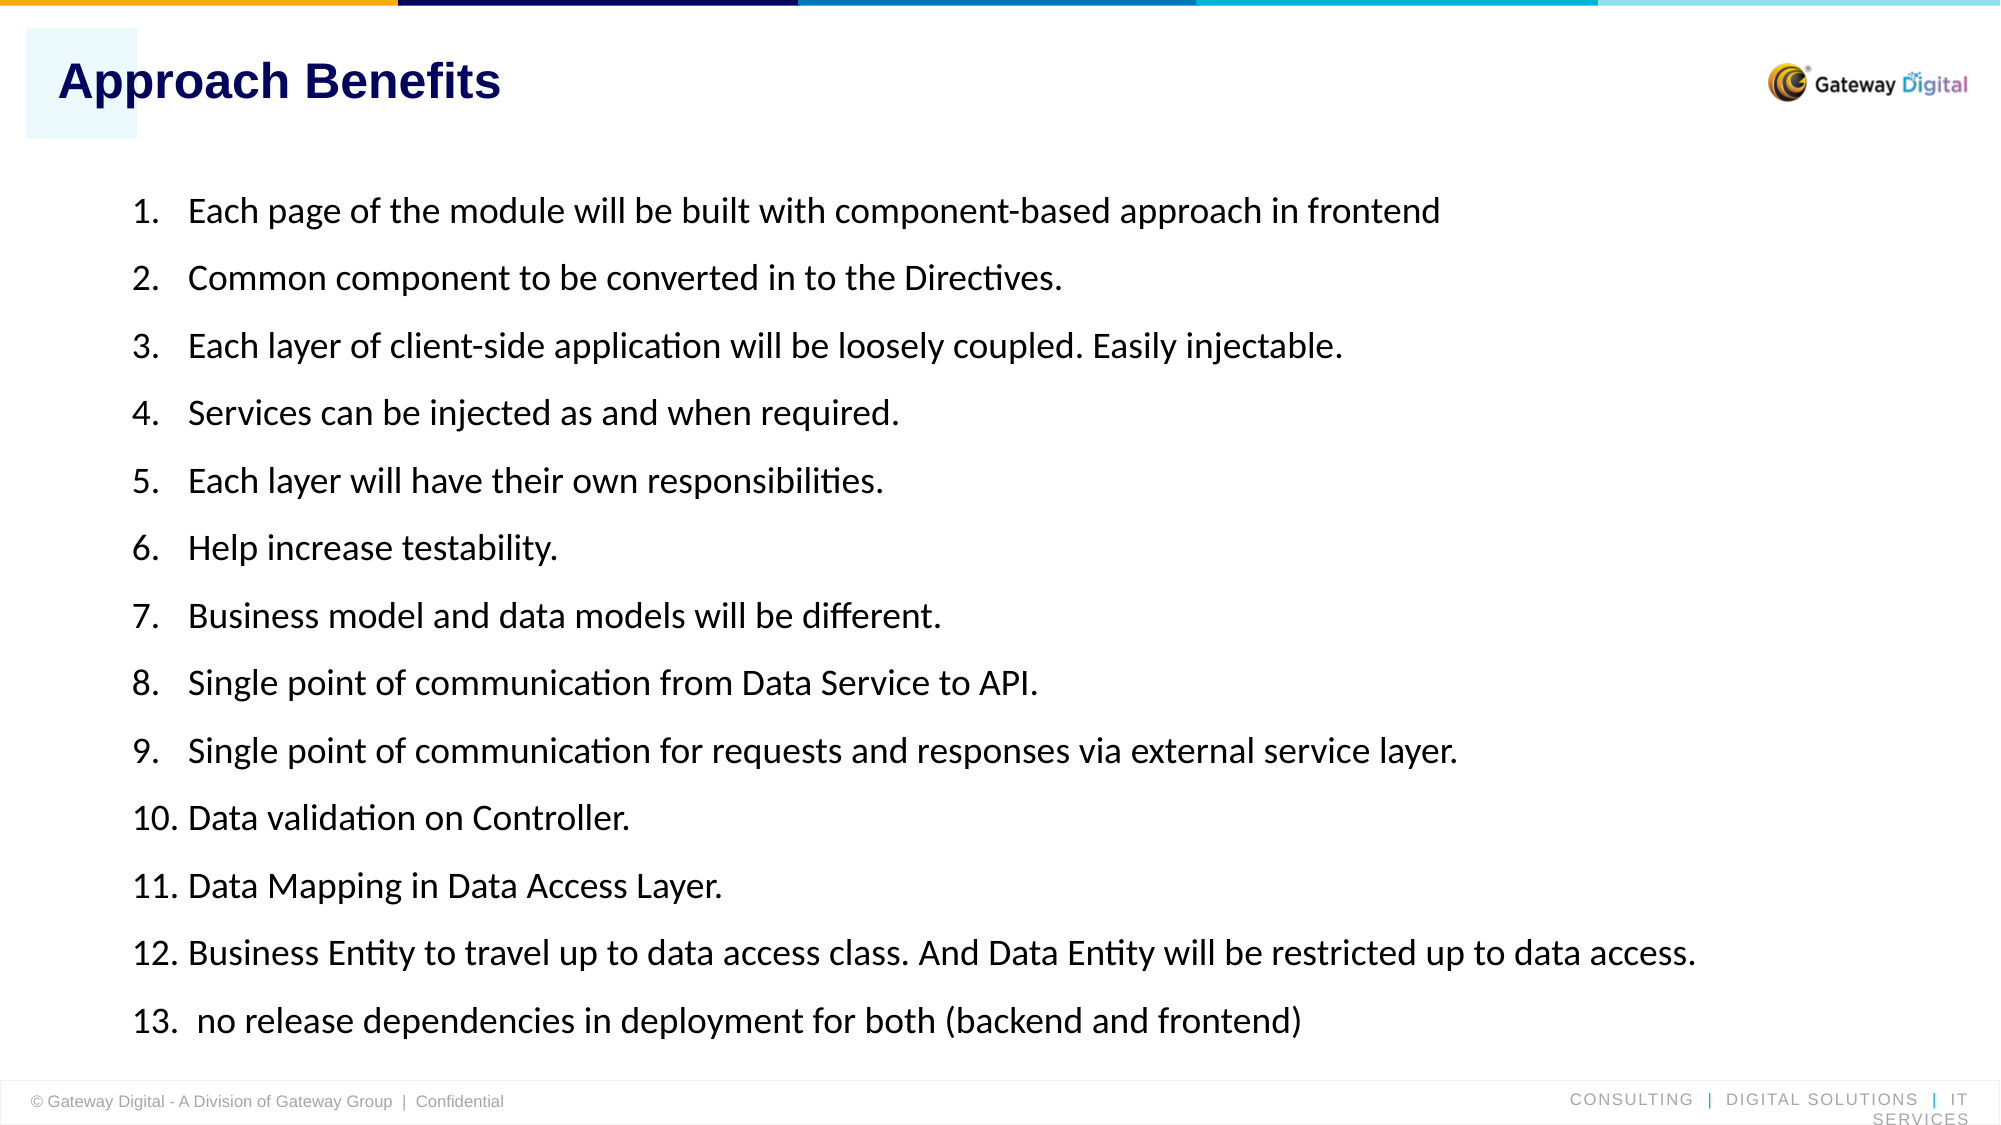

# Approach Benefits
Each page of the module will be built with component-based approach in frontend
Common component to be converted in to the Directives.
Each layer of client-side application will be loosely coupled. Easily injectable.
Services can be injected as and when required.
Each layer will have their own responsibilities.
Help increase testability.
Business model and data models will be different.
Single point of communication from Data Service to API.
Single point of communication for requests and responses via external service layer.
Data validation on Controller.
Data Mapping in Data Access Layer.
Business Entity to travel up to data access class. And Data Entity will be restricted up to data access.
 no release dependencies in deployment for both (backend and frontend)